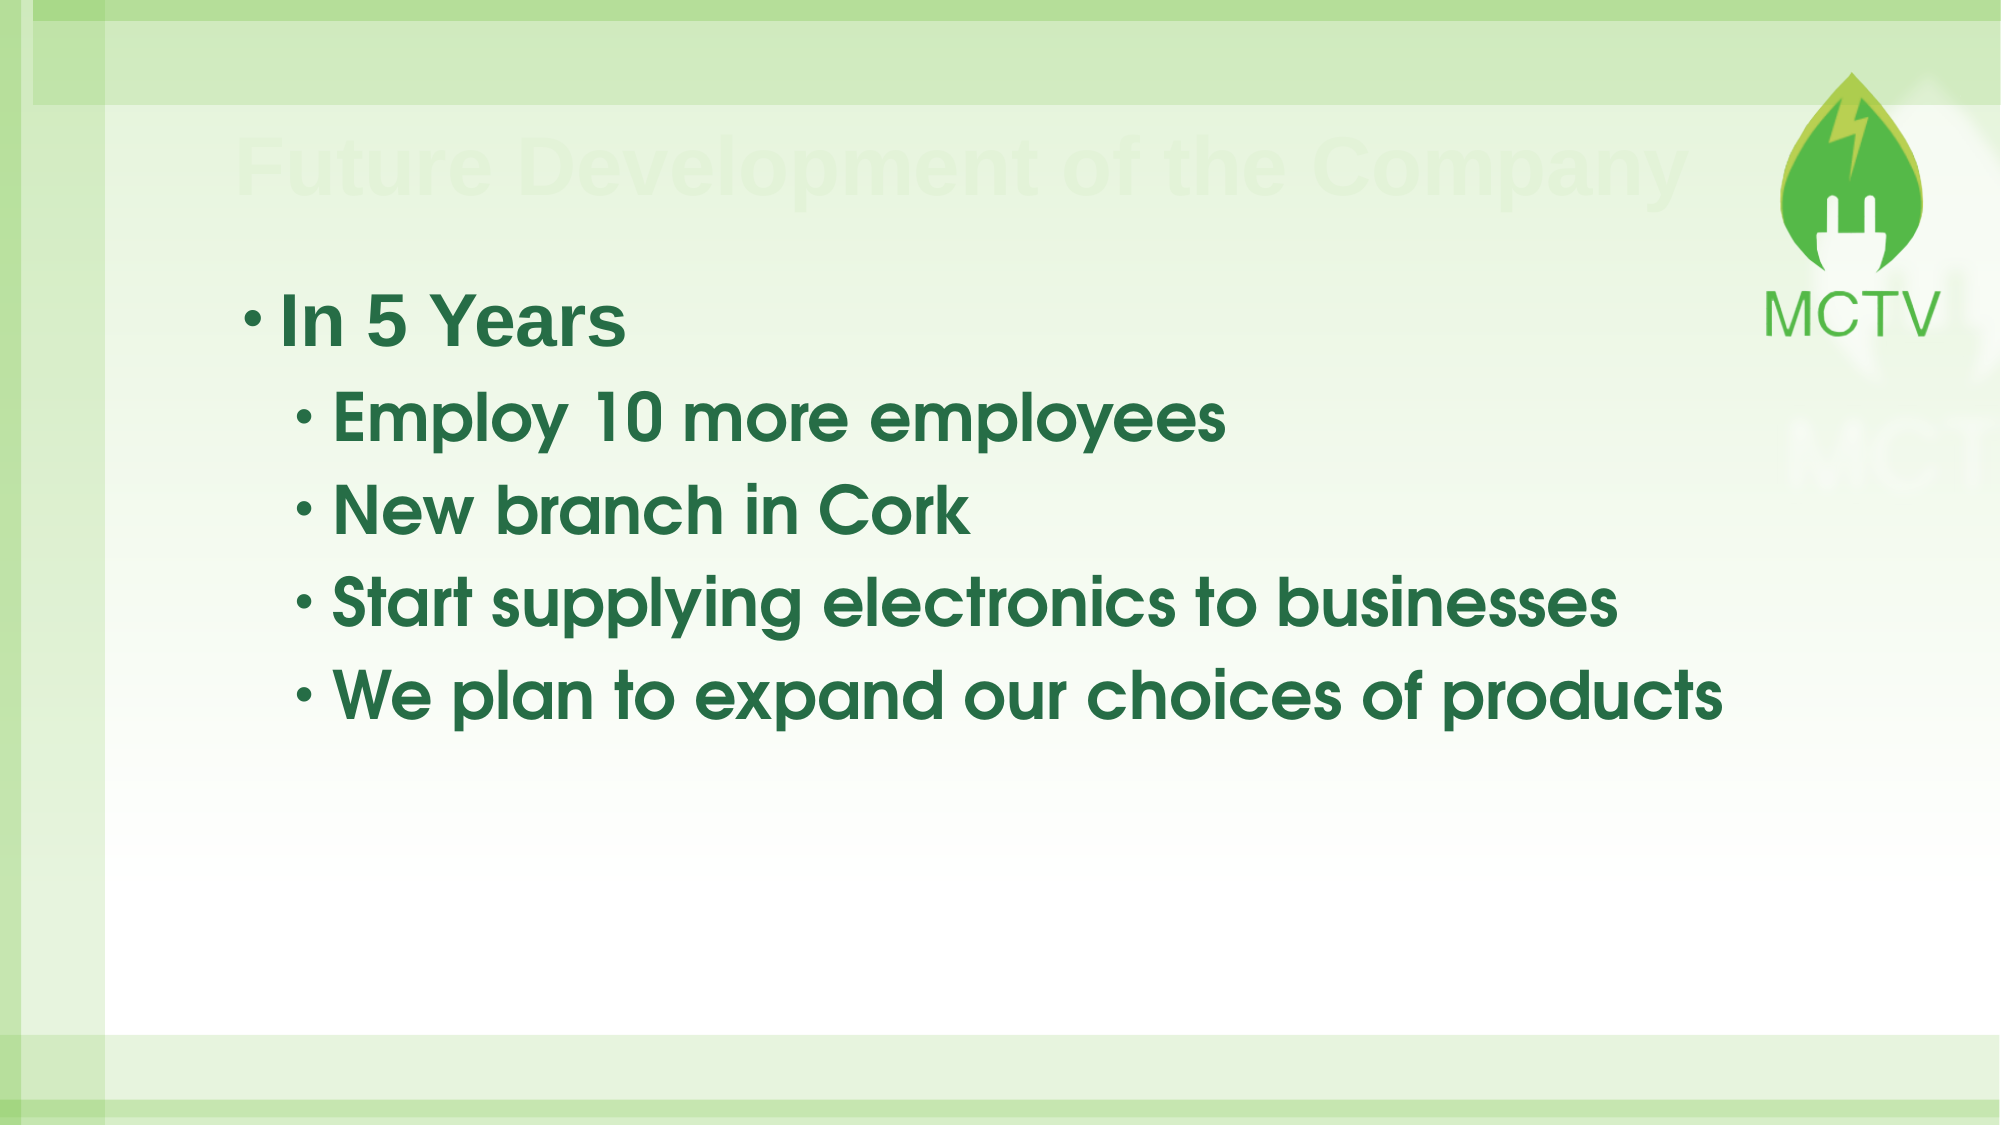

# Future Development of the Company
In 5 Years
Employ 10 more employees
New branch in Cork
Start supplying electronics to businesses
We plan to expand our choices of products